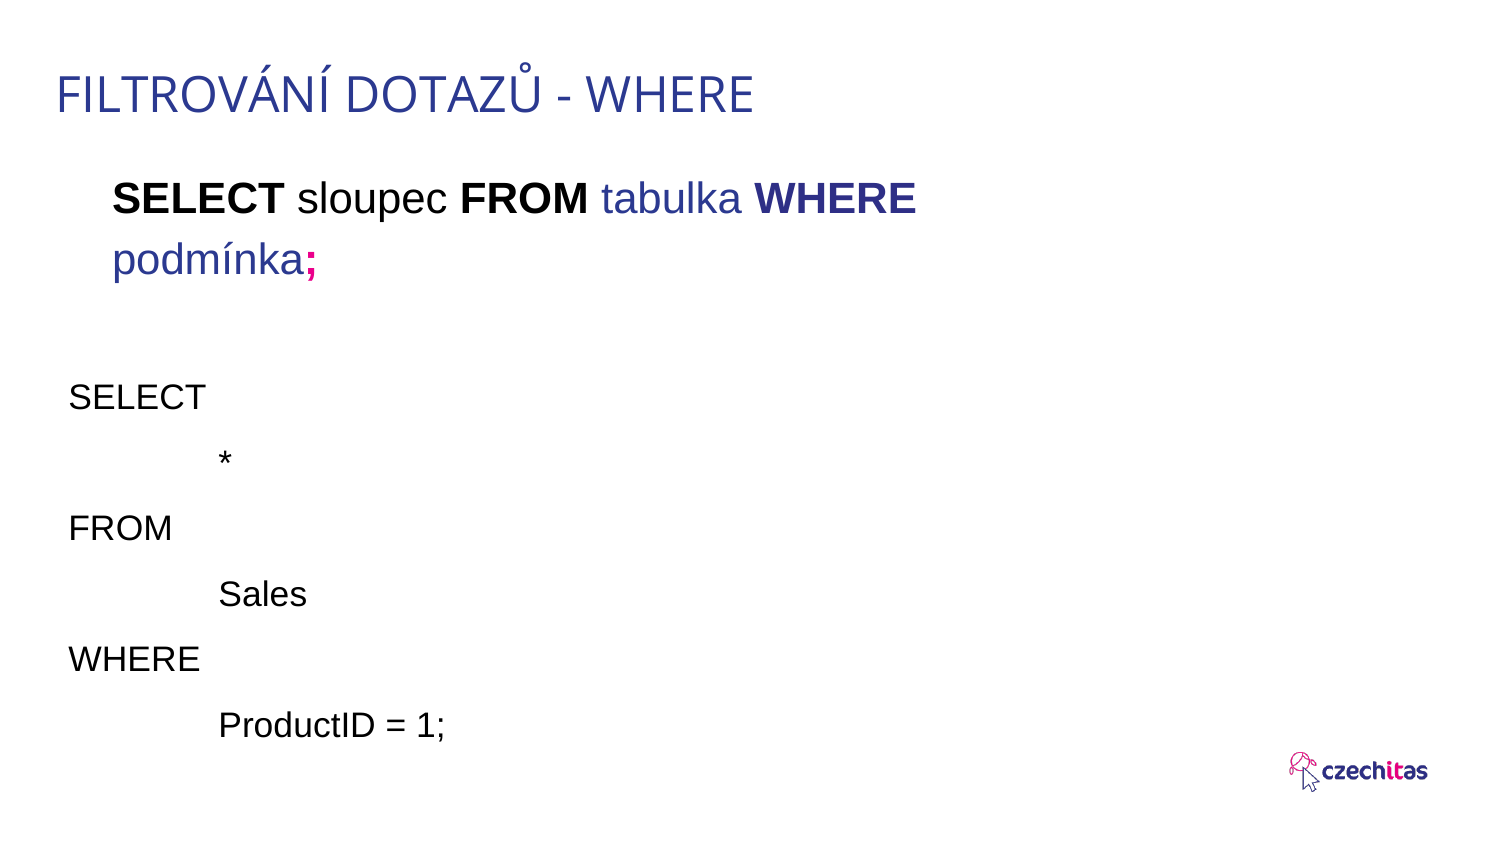

# FILTROVÁNÍ DOTAZŮ - WHERE
SELECT sloupec FROM tabulka WHERE podmínka;

SELECT
	*
FROM
	Sales
WHERE
	ProductID = 1;